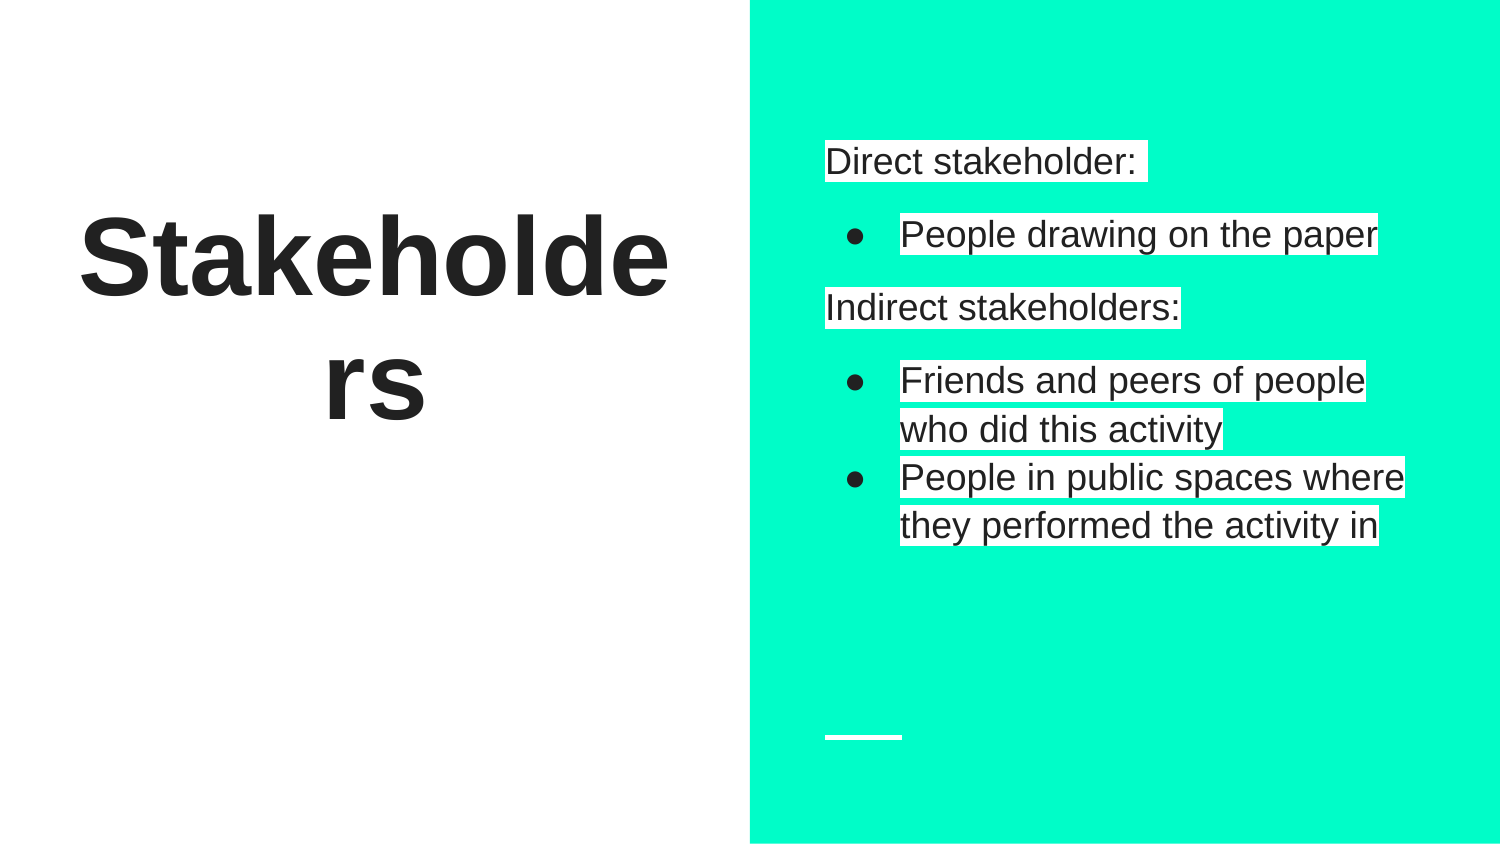

Direct stakeholder:
People drawing on the paper
Indirect stakeholders:
Friends and peers of people who did this activity
People in public spaces where they performed the activity in
# Stakeholders